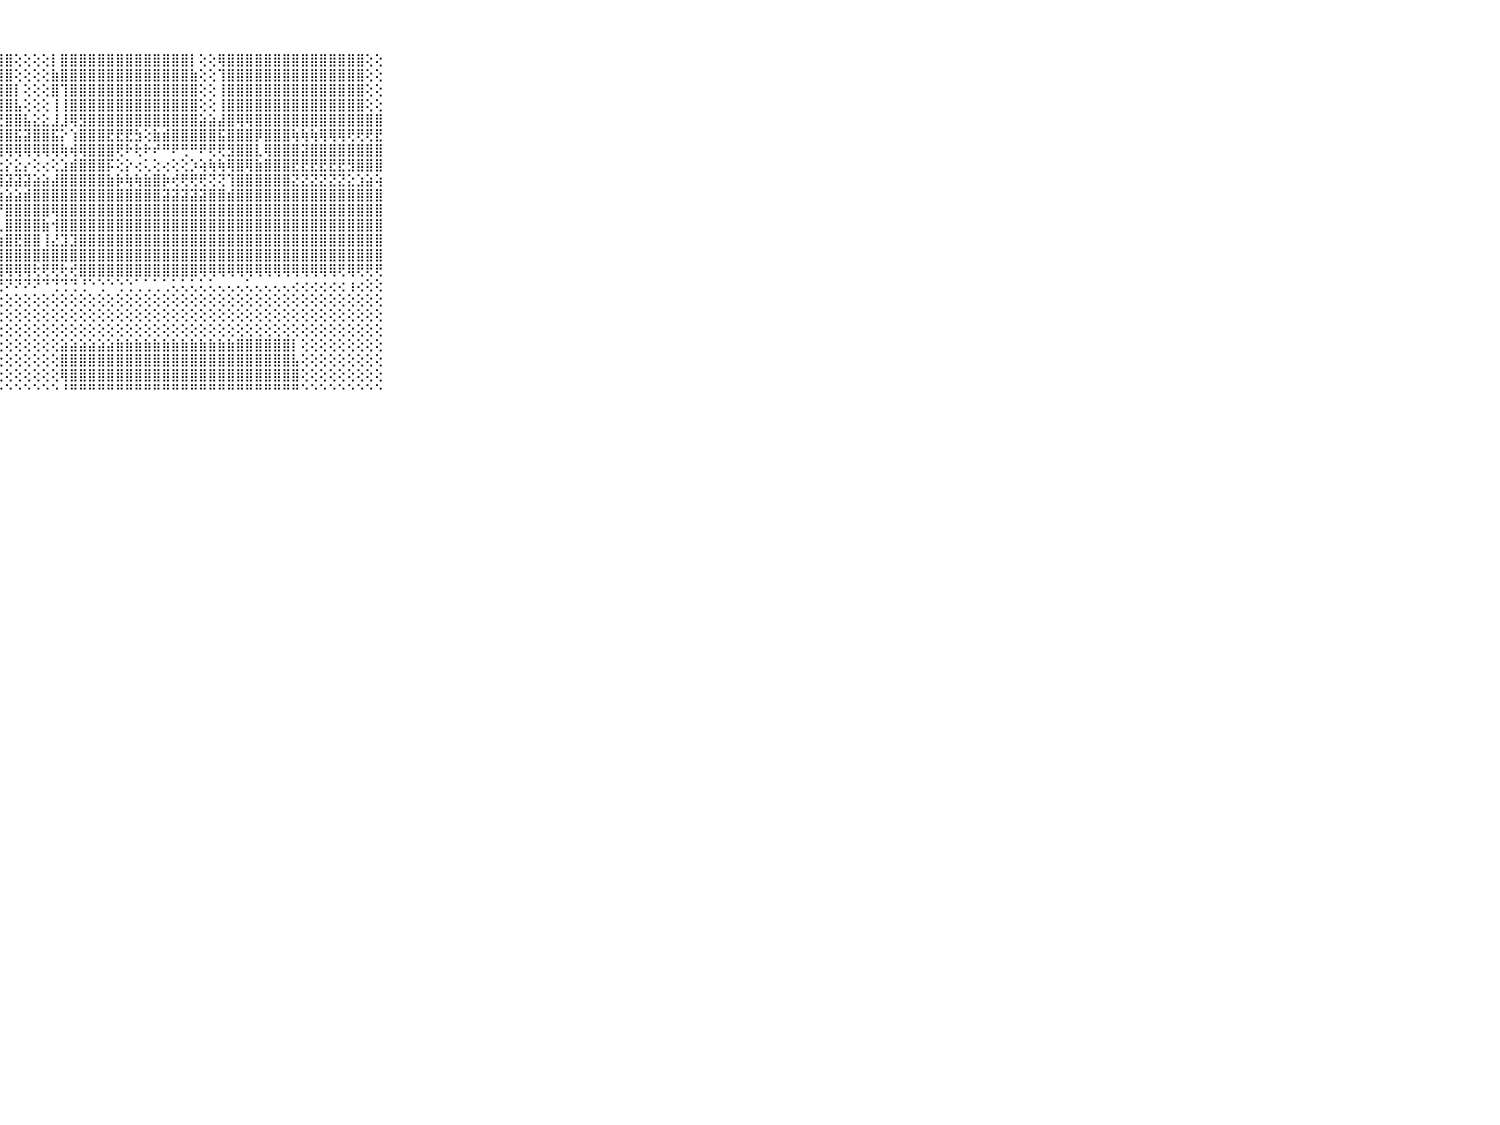

⠀⠀⠀⠀⠀⠀⠀⠀⠀⠀⠀⢱⢕⢕⢕⢸⣿⣿⣿⣿⣿⣿⣿⣿⣿⣿⣿⣿⣿⢕⢕⢕⢕⡇⣿⣿⣿⣿⣿⣿⣿⣿⣿⣿⣿⣿⣿⣿⡇⢕⢕⢿⣿⣿⣿⣿⣿⣿⣿⣿⣿⣿⣿⣿⣿⣿⣿⢕⢕⠀⠀⠀⠀⠀⠀⠀⠀⠀⠀⠀⠀
⠀⠀⠀⠀⠀⠀⠀⠀⠀⠀⠀⢸⢕⢕⢕⢕⣿⣿⣿⣿⣿⣿⣿⣿⣿⣿⣿⣿⣿⢕⢕⢕⢕⣷⣿⣿⣿⣿⣿⣿⣿⣿⣿⣿⣿⣿⣿⣿⣷⢕⢕⢹⣿⣿⣿⣿⣿⣿⣿⣿⣿⣿⣿⣿⣿⣿⣿⢕⢕⠀⠀⠀⠀⠀⠀⠀⠀⠀⠀⠀⠀
⠀⠀⠀⠀⠀⠀⠀⠀⠀⠀⠀⢸⡇⢕⢕⢕⣿⣿⣿⣿⣿⣿⣿⣿⣿⣿⣿⣿⣿⡇⢕⢕⢕⣿⢹⣿⣿⣿⣿⣿⣿⣿⣿⣿⣿⣿⣿⣿⣿⢕⢕⢸⣿⣿⣿⣿⣿⣿⣿⣿⣿⣿⣿⣿⣿⣿⣿⢕⢕⠀⠀⠀⠀⠀⠀⠀⠀⠀⠀⠀⠀
⠀⠀⠀⠀⠀⠀⠀⠀⠀⠀⠀⣼⣷⢕⣕⢕⢿⣿⣿⣿⣿⣿⣿⣿⣿⣿⣿⣿⣿⣧⢕⢕⢕⢸⢸⣿⣿⣿⣿⣿⣿⣿⣿⣿⣿⣿⣿⣿⣿⢕⢕⢸⣿⣿⣿⣿⣿⣿⣿⣿⣿⣿⣿⣿⣿⣿⣿⢕⢕⠀⠀⠀⠀⠀⠀⠀⠀⠀⠀⠀⠀
⠀⠀⠀⠀⠀⠀⠀⠀⠀⠀⠀⣿⡿⢕⢸⣕⢸⣿⣿⣿⣿⣿⣿⣿⣿⣿⣿⣟⣿⣿⣧⣕⣕⣸⣸⢿⣻⣿⣿⣿⣿⣿⣿⣿⣿⣿⣿⣿⣿⣵⣵⣼⣿⢿⢿⣿⣿⣿⣿⣿⣿⣿⣿⣿⣿⣿⣿⣿⣿⠀⠀⠀⠀⠀⠀⠀⠀⠀⠀⠀⠀
⠀⠀⠀⠀⠀⠀⠀⠀⠀⠀⠀⡟⣟⣳⣟⣻⣟⣟⣟⣟⣿⣟⣻⣿⣿⣿⣿⣿⣿⣯⣽⣿⣿⣯⡕⢱⣿⣿⣿⣟⣟⣟⣳⢕⣷⣾⣿⣿⣿⣿⣿⣯⣿⣿⣿⡿⣿⣿⣿⢷⢷⢷⢿⢿⢿⢟⢟⢟⣟⠀⠀⠀⠀⠀⠀⠀⠀⠀⠀⠀⠀
⠀⠀⠀⠀⠀⠀⠀⠀⠀⠀⠀⣿⣿⣿⣿⣿⣿⣿⣿⣿⣿⣿⣿⣿⣿⣿⡿⢿⢿⢿⢿⢿⢿⢿⢷⢾⢿⣿⣿⣿⢟⠗⢗⠗⠞⠛⠟⢛⠛⠟⢟⢟⣻⣿⣿⣇⢿⣿⣿⣿⣽⣿⣿⣿⣿⣿⣿⣿⣿⠀⠀⠀⠀⠀⠀⠀⠀⠀⠀⠀⠀
⠀⠀⠀⠀⠀⠀⠀⠀⠀⠀⠀⠉⢉⢅⣱⣵⣥⣥⣕⢅⢅⢅⢅⢕⢅⢕⢕⣕⡕⣕⡔⢕⢔⢕⣱⣾⣿⣿⣿⡯⢕⡕⢔⢅⢕⢔⢕⢕⡱⢵⢷⢷⢿⣿⢿⣷⣿⣿⣿⣟⣟⣟⣟⣟⣟⣻⣿⣿⣿⠀⠀⠀⠀⠀⠀⠀⠀⠀⠀⠀⠀
⠀⠀⠀⠀⠀⠀⠀⠀⠀⠀⠀⢕⣱⣿⣿⣿⣿⣿⣿⣿⣷⣮⣣⣼⣽⣽⣽⣽⣽⣽⣽⣵⣵⣼⣿⣿⣿⣿⣿⣷⡷⢷⢷⣷⣿⡷⢞⢟⢟⢟⢝⢝⢹⣿⣿⣿⣿⣿⣿⣝⣝⣝⣝⣝⣝⣕⣱⣵⢵⠀⠀⠀⠀⠀⠀⠀⠀⠀⠀⠀⠀
⠀⠀⠀⠀⠀⠀⠀⠀⠀⠀⠀⢕⣸⣿⣿⣿⣿⣿⣿⣿⣿⣷⣵⡵⢵⢵⢵⢵⣵⣵⣾⣿⣿⣿⣿⣿⣿⣿⣿⣿⣿⣿⣿⣿⣿⣽⣽⣽⣽⣽⣿⣿⣾⣿⣿⣿⣿⣿⣿⣿⣿⣿⣿⣿⣿⣿⣿⣿⣿⠀⠀⠀⠀⠀⠀⠀⠀⠀⠀⠀⠀
⠀⠀⠀⠀⠀⠀⠀⠀⠀⠀⠀⣷⣿⣿⣿⣿⣿⣿⣿⣿⣿⣿⣿⣿⣿⣿⣿⡟⣿⣿⣿⣿⣿⢿⣿⣿⣿⣿⣿⣿⣿⣿⣿⣿⣿⣿⣿⣿⣿⣿⣿⣿⣿⣿⣿⣿⣿⣿⣿⣿⣿⣿⣿⣿⣿⣿⣿⣿⣿⠀⠀⠀⠀⠀⠀⠀⠀⠀⠀⠀⠀
⠀⠀⠀⠀⠀⠀⠀⠀⠀⠀⠀⣿⣿⣿⣿⣿⣿⣿⣿⣿⣿⣿⣿⣿⣿⣿⣿⣇⣿⣿⣿⣿⣷⢺⣿⣿⣿⣿⣿⣿⣿⣿⣿⣿⣿⣿⣿⣿⣿⣿⣿⣿⣿⣿⣿⣿⣿⣿⣿⣿⣿⣿⣿⣿⣿⣿⣿⣿⣿⠀⠀⠀⠀⠀⠀⠀⠀⠀⠀⠀⠀
⠀⠀⠀⠀⠀⠀⠀⠀⠀⠀⠀⣿⣿⣿⣿⣿⣿⣿⣿⣿⣿⣿⣿⣿⣿⣿⣿⣷⣿⣟⣿⣿⢸⣜⣹⣹⣿⣿⣿⣿⣿⣿⣿⣿⣿⣿⣿⣿⣿⣿⣿⣿⣿⣿⣿⣿⣿⣿⣿⣿⣿⣿⣿⣿⣿⣿⣿⣿⣿⠀⠀⠀⠀⠀⠀⠀⠀⠀⠀⠀⠀
⠀⠀⠀⠀⠀⠀⠀⠀⠀⠀⠀⣿⣿⣿⣿⣿⣿⣿⣿⣿⣿⣿⣿⣿⣿⣿⣿⣿⣿⣿⣿⣿⣿⣿⣿⣿⣿⣿⣿⣿⣿⣿⣿⣿⣿⣿⣿⣿⣿⣿⣿⣿⣿⣿⣿⣿⣿⣿⣿⣿⣿⣿⣿⣿⣿⣿⣿⣿⣿⠀⠀⠀⠀⠀⠀⠀⠀⠀⠀⠀⠀
⠀⠀⠀⠀⠀⠀⠀⠀⠀⠀⠀⣿⣿⣿⣿⣿⣿⣿⣿⣿⣿⣿⣿⣿⣿⢿⢿⢿⢿⢿⢿⢗⢟⢟⢗⢞⣿⣿⣿⣿⣿⣿⣿⣿⣿⣿⣿⣿⣿⢿⢿⢿⢿⢿⢿⢿⢿⢿⢿⢿⢿⢿⢿⢿⢟⢿⢟⢟⢟⠀⠀⠀⠀⠀⠀⠀⠀⠀⠀⠀⠀
⠀⠀⠀⠀⠀⠀⠀⠀⠀⠀⠀⠿⠿⠟⠟⠟⢟⢟⣟⣟⣟⣟⡟⢟⢝⠕⢕⢝⠝⠝⠝⠝⠙⢙⢙⢙⢘⠑⢑⠑⢑⢑⢁⢁⢁⢁⢅⢅⢅⢅⢅⢄⢄⢄⢅⢄⢄⢄⢄⢔⢔⢔⢔⢔⢔⢰⢔⢕⢕⠀⠀⠀⠀⠀⠀⠀⠀⠀⠀⠀⠀
⠀⠀⠀⠀⠀⠀⠀⠀⠀⠀⠀⢀⢄⢄⢔⢔⢔⢔⢔⢔⢕⢕⢝⢕⢕⢕⢕⢕⢕⢕⢕⢕⢕⢕⢕⢕⢕⢕⢕⢕⢕⢕⢕⢕⢕⢕⢕⢕⢕⢕⢕⢕⢕⢕⢕⢕⢕⢕⢕⢕⢕⢕⢕⢕⢕⢕⢕⢕⢕⠀⠀⠀⠀⠀⠀⠀⠀⠀⠀⠀⠀
⠀⠀⠀⠀⠀⠀⠀⠀⠀⠀⠀⢁⢕⢕⢕⢕⢕⢕⢕⢕⢕⢕⢕⢕⢕⢕⢕⢕⢕⢕⢕⢕⢕⢕⢕⢕⢕⢕⢕⢕⢕⢕⢕⢕⢕⢕⢕⢕⢕⢕⢕⢕⢕⢕⢕⢕⢕⢕⢕⢕⢕⢕⢕⢕⢕⢕⢕⢕⢕⠀⠀⠀⠀⠀⠀⠀⠀⠀⠀⠀⠀
⠀⠀⠀⠀⠀⠀⠀⠀⠀⠀⠀⢕⢕⢕⢕⢕⢕⢕⢕⢕⢕⢕⢕⢕⢕⢕⢕⢕⢕⢕⢕⢕⢕⢕⢕⢕⢕⢕⢕⢕⢕⢕⢕⢕⢕⢕⢕⢕⢕⢕⢕⢕⢕⢕⢕⢕⢕⢕⢕⢕⢕⢕⢕⢕⢕⢕⢕⢕⢕⠀⠀⠀⠀⠀⠀⠀⠀⠀⠀⠀⠀
⠀⠀⠀⠀⠀⠀⠀⠀⠀⠀⠀⢕⢕⢕⢕⣕⣕⣕⣕⣝⣝⣕⢕⢕⢕⢕⢕⢕⢕⢕⢕⢕⢕⢕⣵⣵⣵⣵⣵⣵⣷⣷⣷⣷⣷⣷⣷⣷⣷⣷⣷⣷⣷⣿⣿⣿⣿⣿⣿⡇⢕⢕⢕⢕⢕⢕⢕⢕⢕⠀⠀⠀⠀⠀⠀⠀⠀⠀⠀⠀⠀
⠀⠀⠀⠀⠀⠀⠀⠀⠀⠀⠀⣿⣿⣿⣿⣿⣿⣿⣿⣿⣿⣿⢕⢕⢕⢕⢕⢕⢕⢕⢕⢕⢕⢕⣿⣿⣿⣿⣿⣿⣿⣿⣿⣿⣿⣿⣿⣿⣿⣿⣿⣿⣿⣿⣿⣿⣿⣿⣿⣧⢕⢕⢕⢕⢕⢕⢕⢕⢕⠀⠀⠀⠀⠀⠀⠀⠀⠀⠀⠀⠀
⠀⠀⠀⠀⠀⠀⠀⠀⠀⠀⠀⣿⣿⣿⣿⣿⣿⣿⣿⣿⣿⣿⢕⢕⢕⢕⢕⢕⢕⢕⢕⢕⢕⢕⢿⣿⣿⣿⣿⣿⣿⣿⣿⣿⣿⣿⣿⣿⣿⣿⣿⣿⣿⣿⣿⣿⣿⣿⣿⣿⢕⢕⢕⢕⢕⢕⢕⢕⢕⠀⠀⠀⠀⠀⠀⠀⠀⠀⠀⠀⠀
⠀⠀⠀⠀⠀⠀⠀⠀⠀⠀⠀⠛⠛⠛⠛⠛⠛⠛⠛⠛⠛⠛⠑⠑⠑⠑⠑⠑⠑⠑⠑⠑⠑⠑⠘⠛⠛⠛⠛⠛⠛⠛⠛⠛⠛⠛⠛⠛⠛⠛⠛⠛⠛⠛⠛⠛⠛⠛⠛⠛⠑⠑⠑⠑⠑⠑⠑⠑⠑⠀⠀⠀⠀⠀⠀⠀⠀⠀⠀⠀⠀